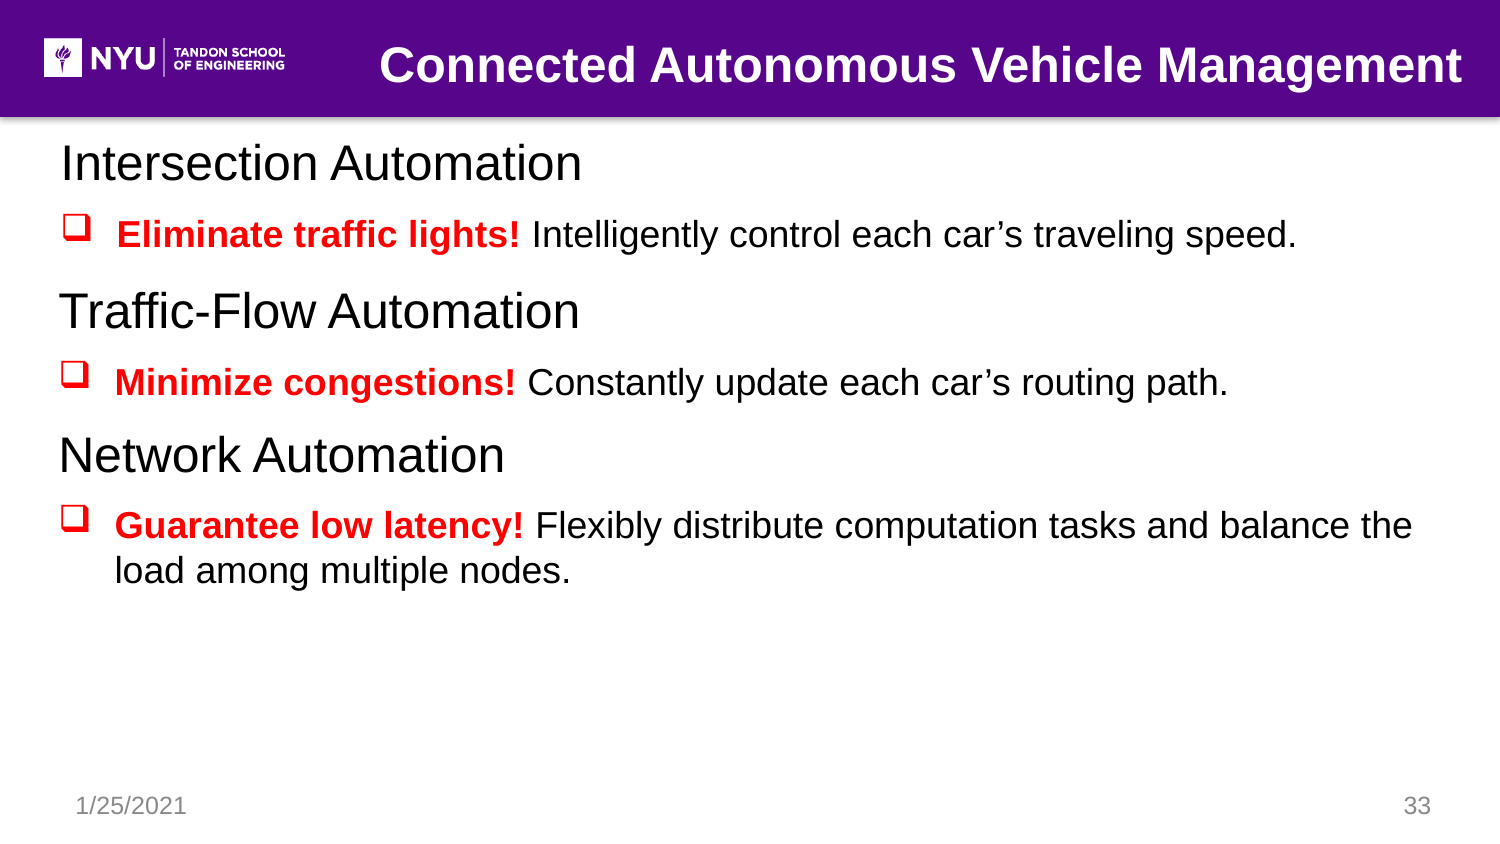

Connected Autonomous Vehicle Management
Intersection Automation
Eliminate traffic lights! Intelligently control each car’s traveling speed.

Traffic-Flow Automation
Minimize congestions! Constantly update each car’s routing path.
Network Automation
Guarantee low latency! Flexibly distribute computation tasks and balance the load among multiple nodes.
1/25/2021
33